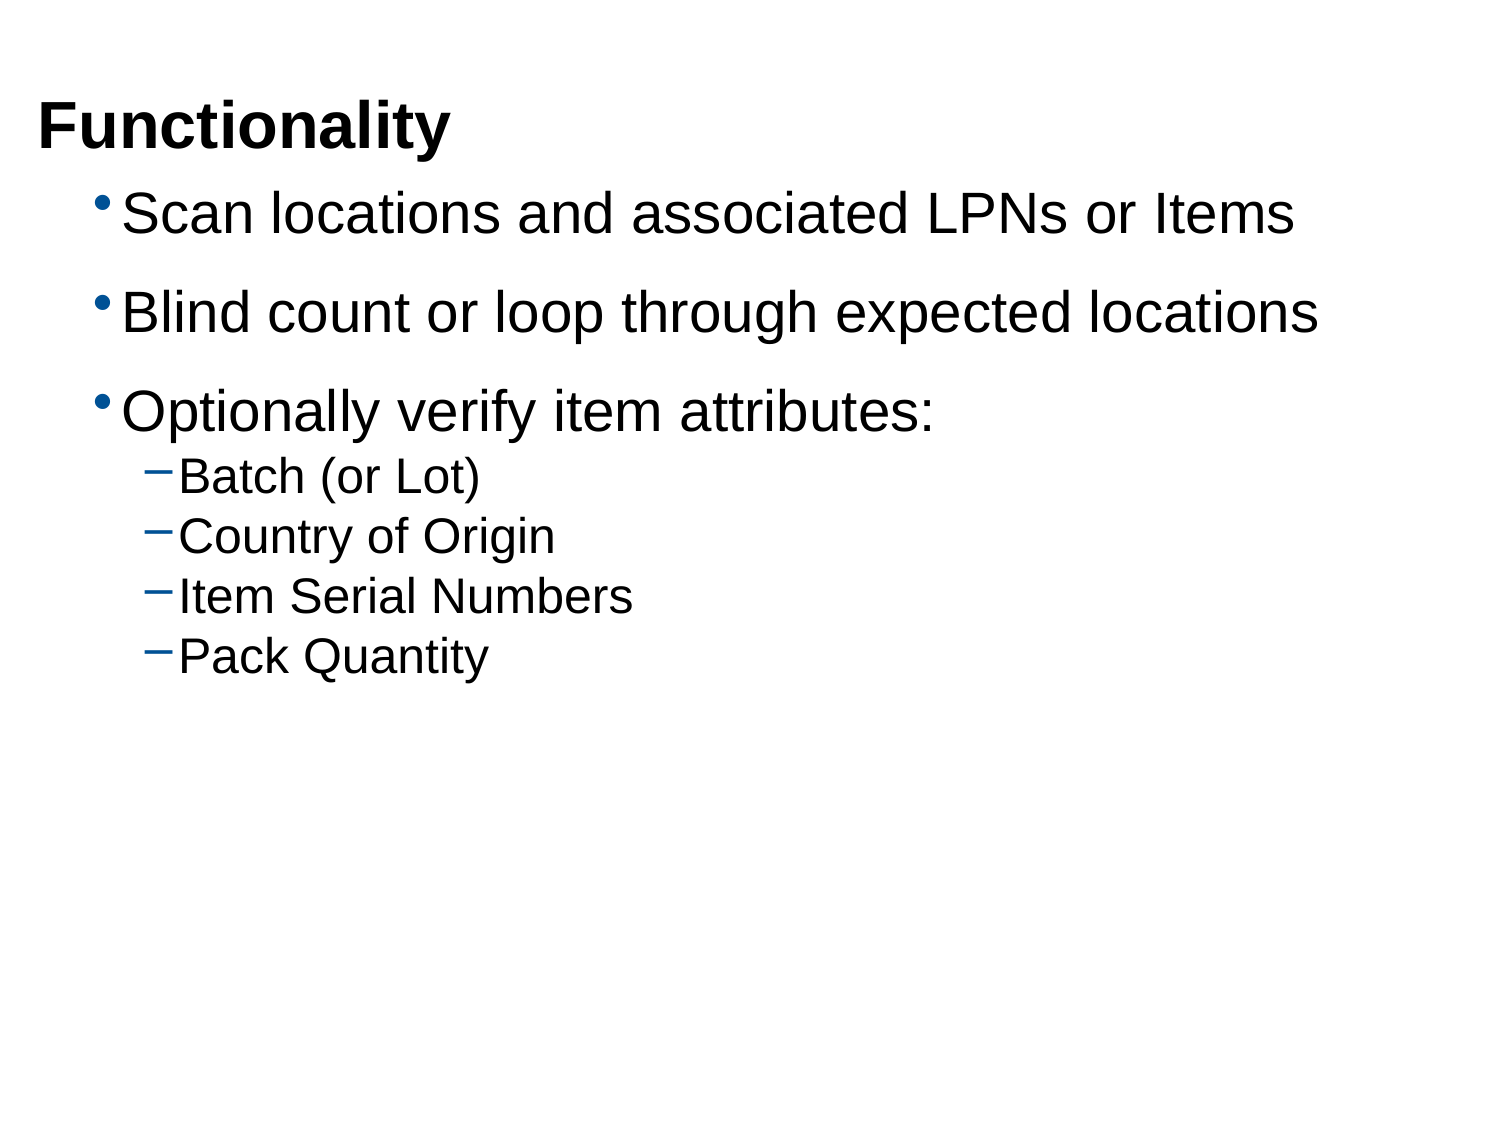

# Functionality
Scan locations and associated LPNs or Items
Blind count or loop through expected locations
Optionally verify item attributes:
Batch (or Lot)
Country of Origin
Item Serial Numbers
Pack Quantity